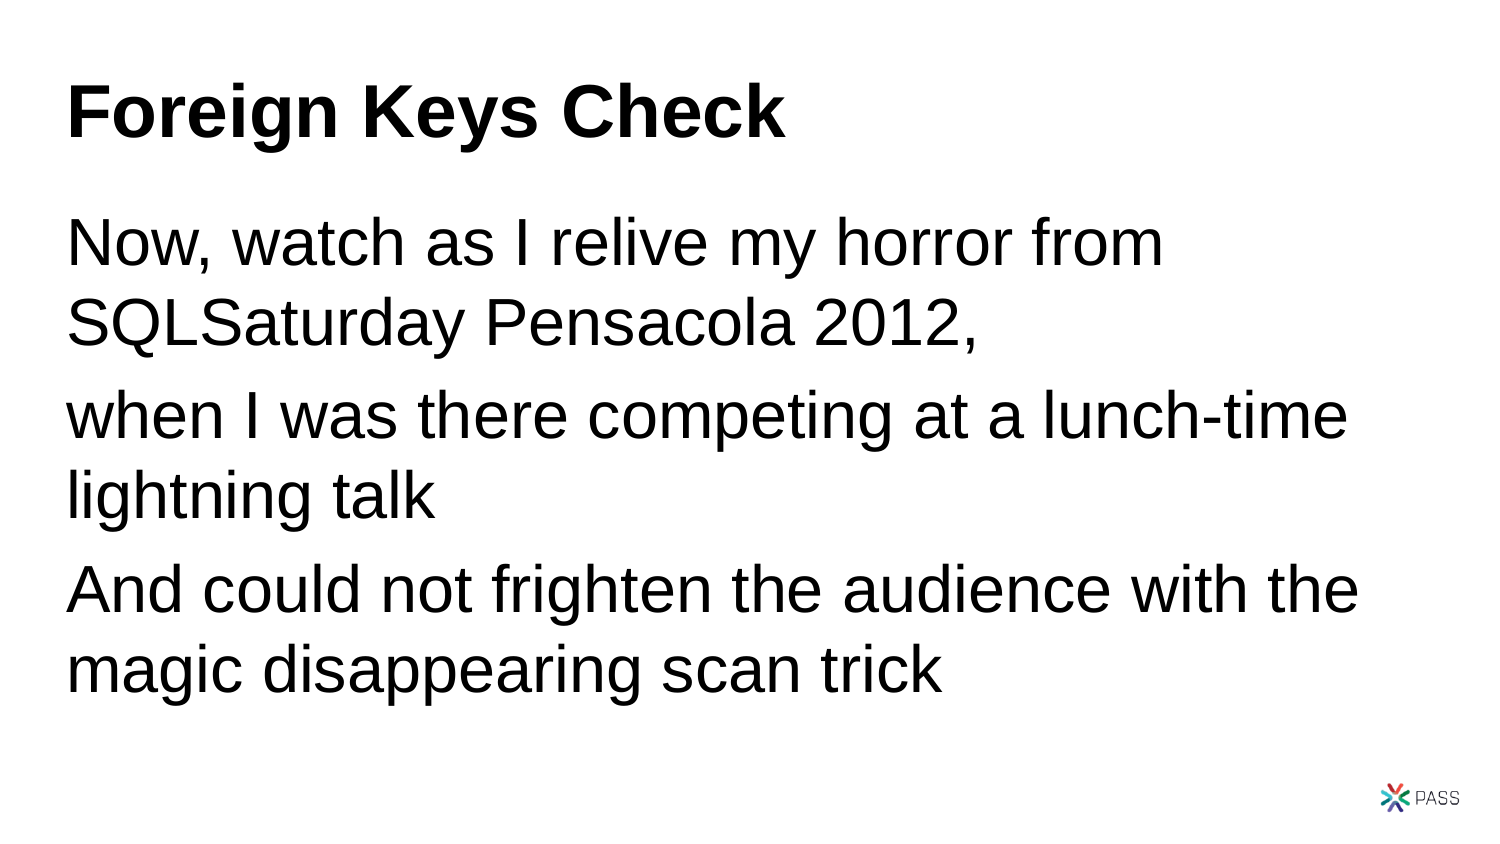

# Foreign Keys Check
Now, watch as I relive my horror from SQLSaturday Pensacola 2012,
when I was there competing at a lunch-time lightning talk
And could not frighten the audience with the magic disappearing scan trick